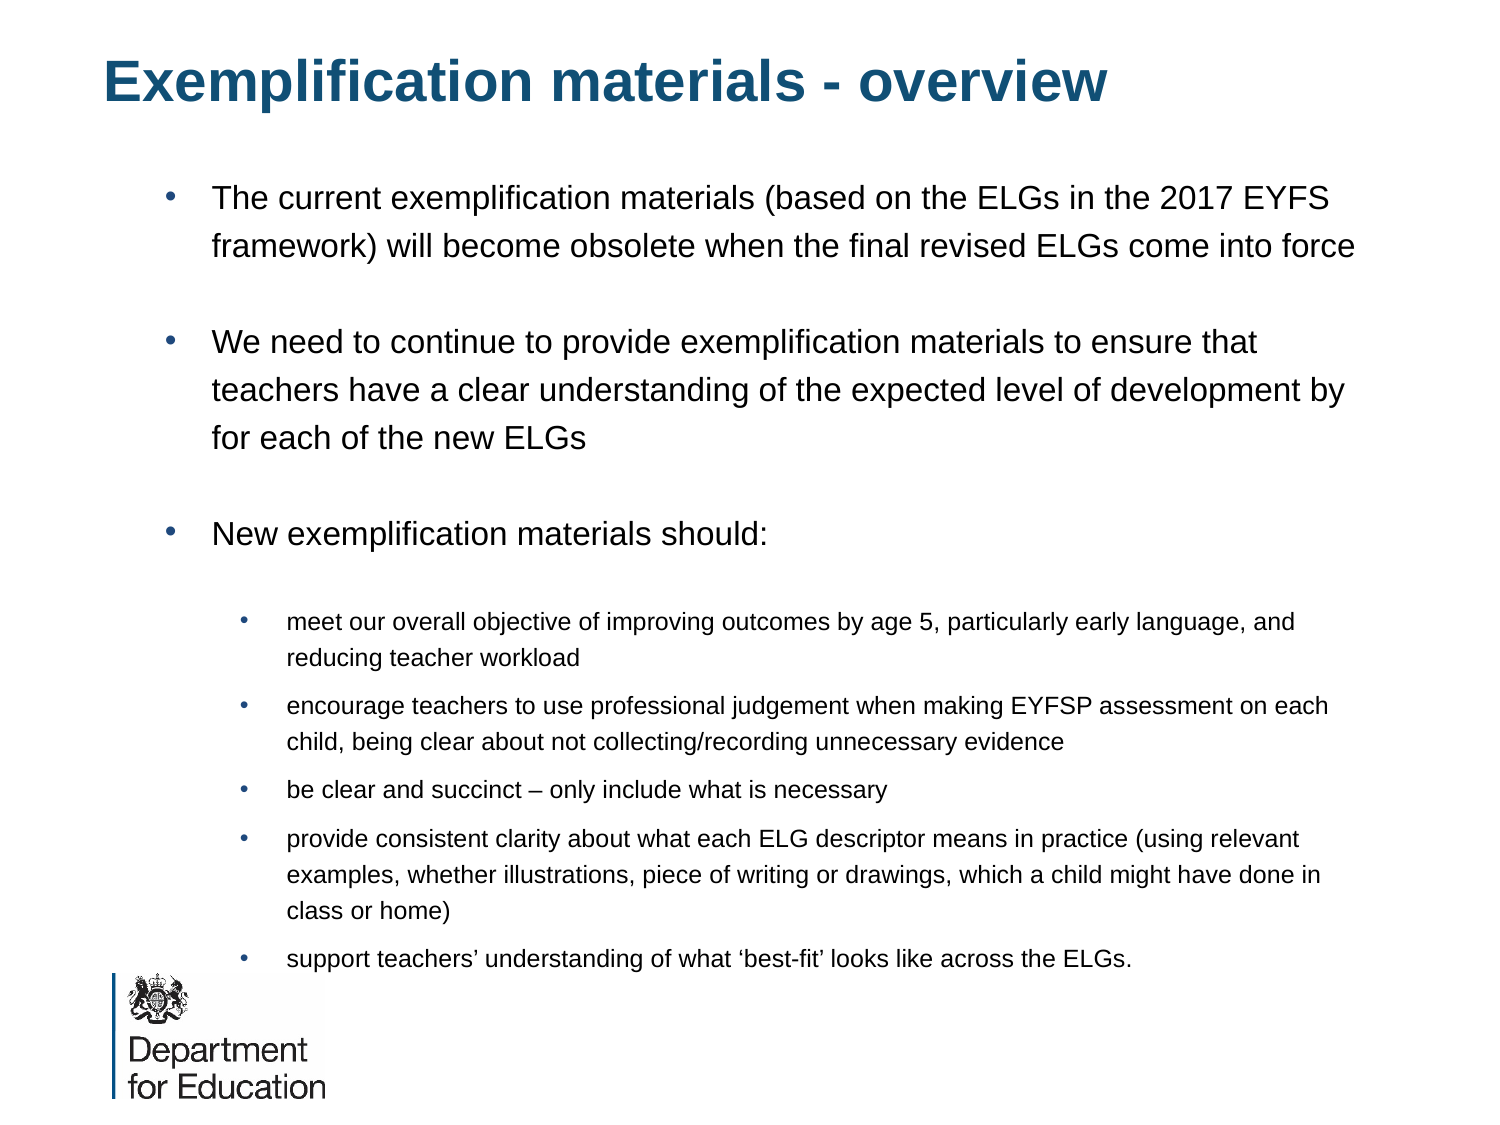

Exemplification materials - overview
The current exemplification materials (based on the ELGs in the 2017 EYFS framework) will become obsolete when the final revised ELGs come into force

We need to continue to provide exemplification materials to ensure that teachers have a clear understanding of the expected level of development by for each of the new ELGs

New exemplification materials should:

meet our overall objective of improving outcomes by age 5, particularly early language, and reducing teacher workload
encourage teachers to use professional judgement when making EYFSP assessment on each child, being clear about not collecting/recording unnecessary evidence
be clear and succinct – only include what is necessary
provide consistent clarity about what each ELG descriptor means in practice (using relevant examples, whether illustrations, piece of writing or drawings, which a child might have done in class or home)
support teachers’ understanding of what ‘best-fit’ looks like across the ELGs.